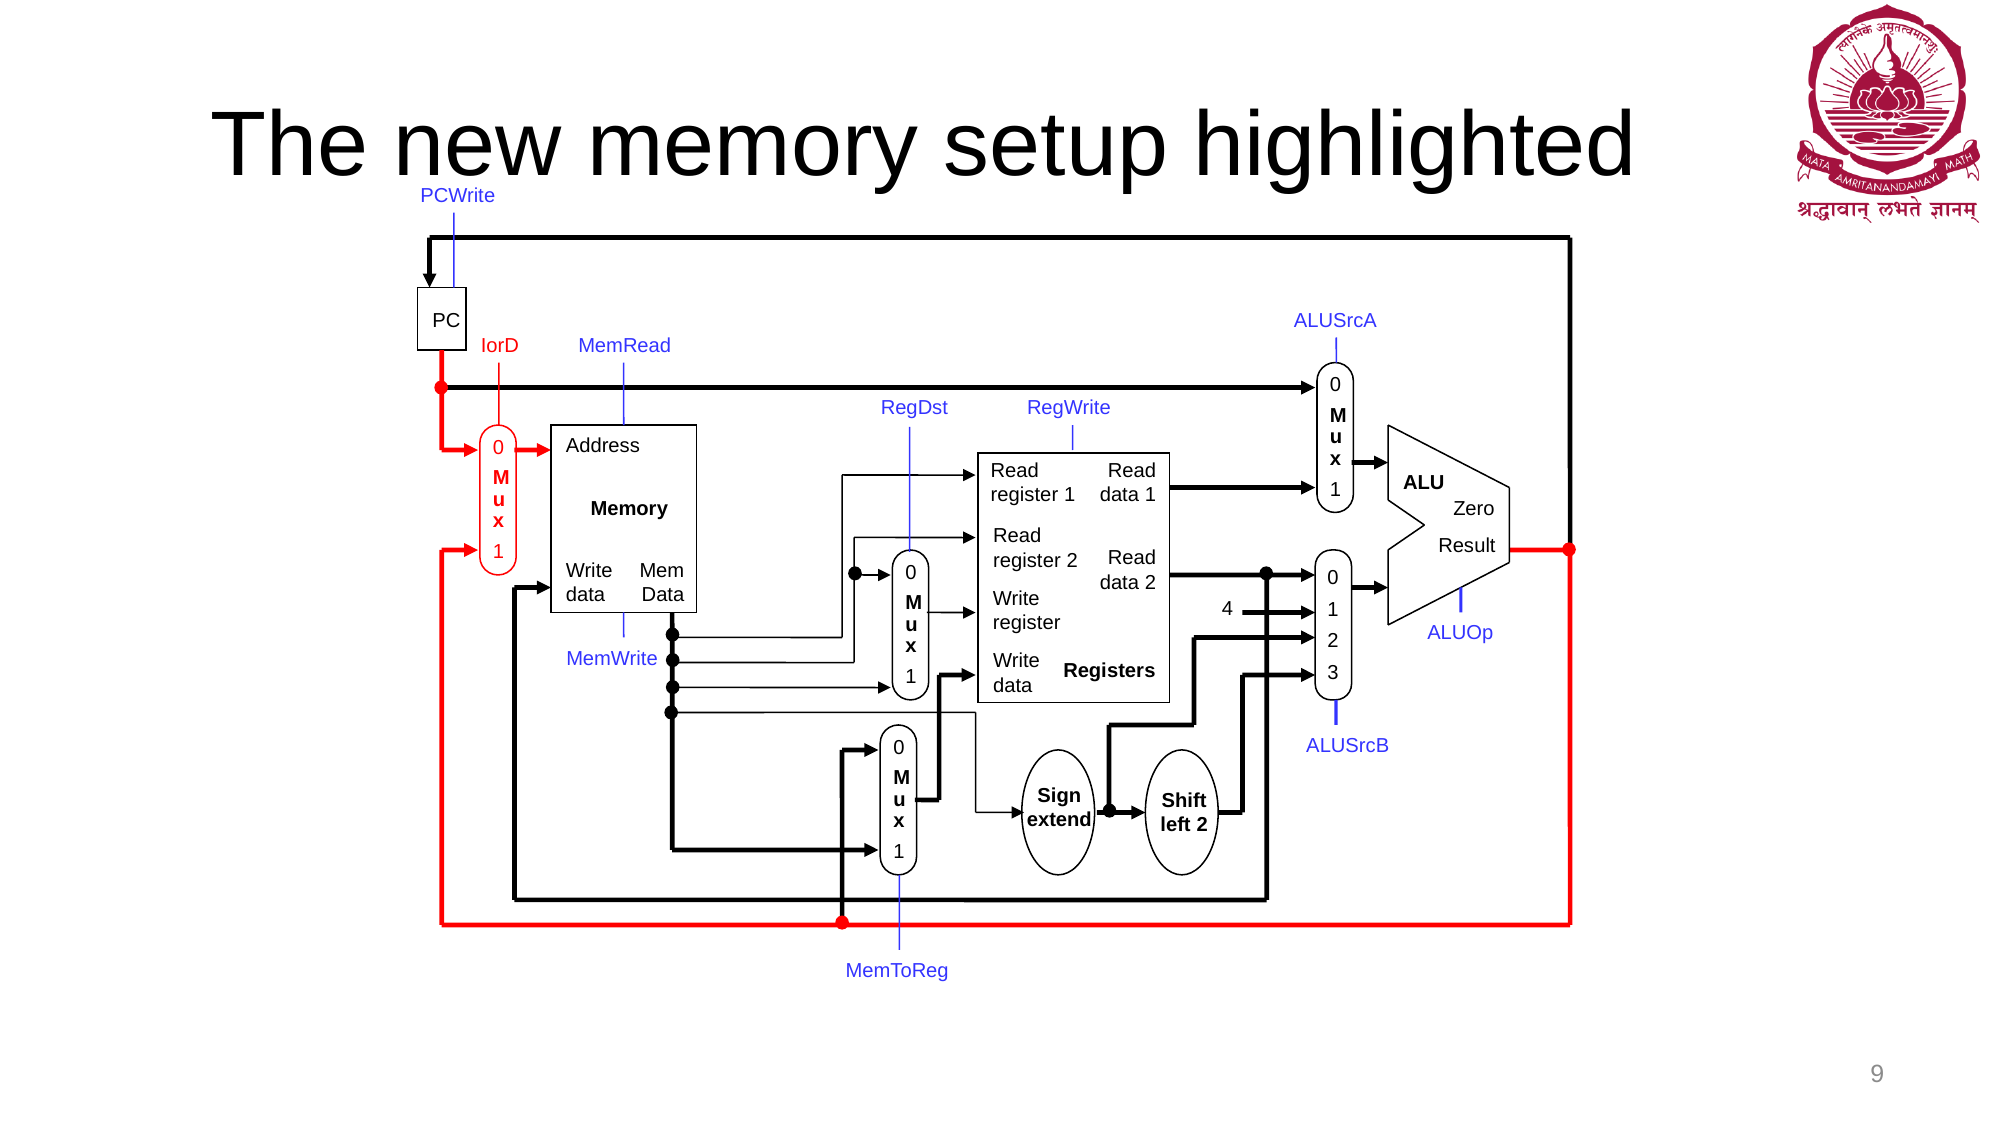

# The new memory setup highlighted
PCWrite

PC
ALUSrcA

0
M
u
x
1
IorD
MemRead

  RegDst

0
M
u
x
1
RegWrite

Address

Memory
Write
data
Mem
Data

ALU
Zero
Result

ALUOp
0
M
u
x
1

Read
register 1
Read
data 1

Read
register 2
Read
data 2
Write
register
Write
data
Registers

0
1
2
3

ALUSrcB

4

MemWrite

0
M
u
x
1

  MemToReg

Sign
extend

Shift
left 2

9